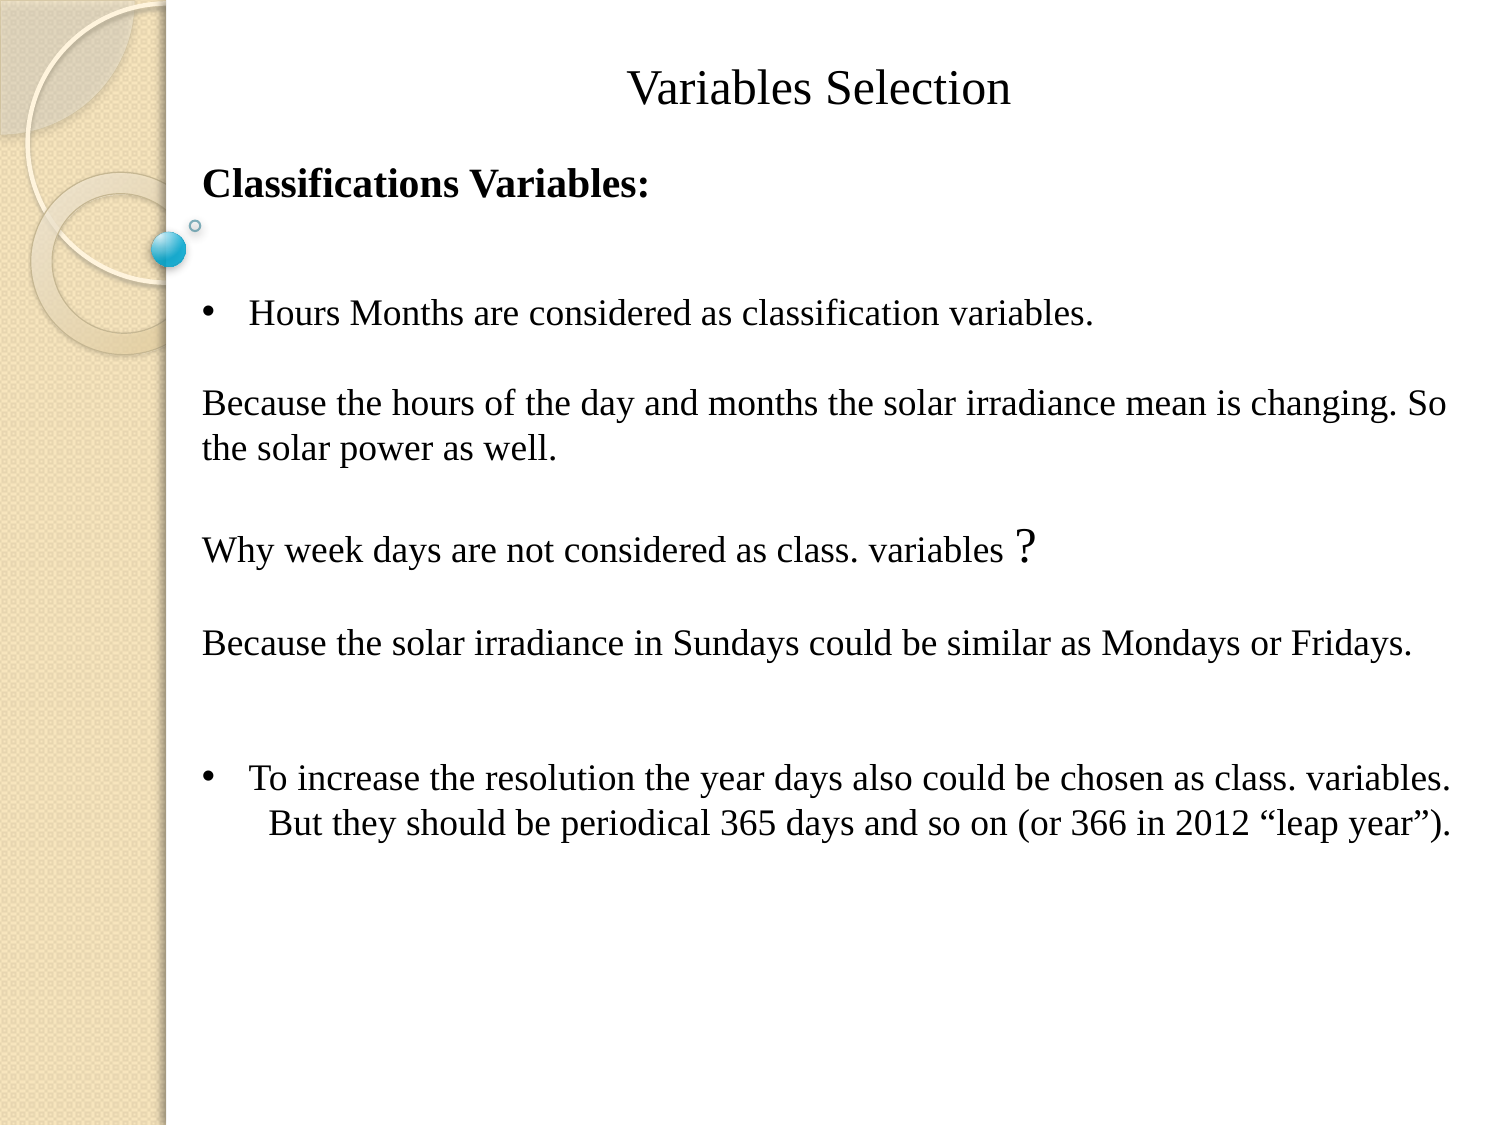

Variables Selection
Classifications Variables:
Hours Months are considered as classification variables.

Because the hours of the day and months the solar irradiance mean is changing. So the solar power as well.

Why week days are not considered as class. variables ?

Because the solar irradiance in Sundays could be similar as Mondays or Fridays.

To increase the resolution the year days also could be chosen as class. variables.
       But they should be periodical 365 days and so on (or 366 in 2012 “leap year”).